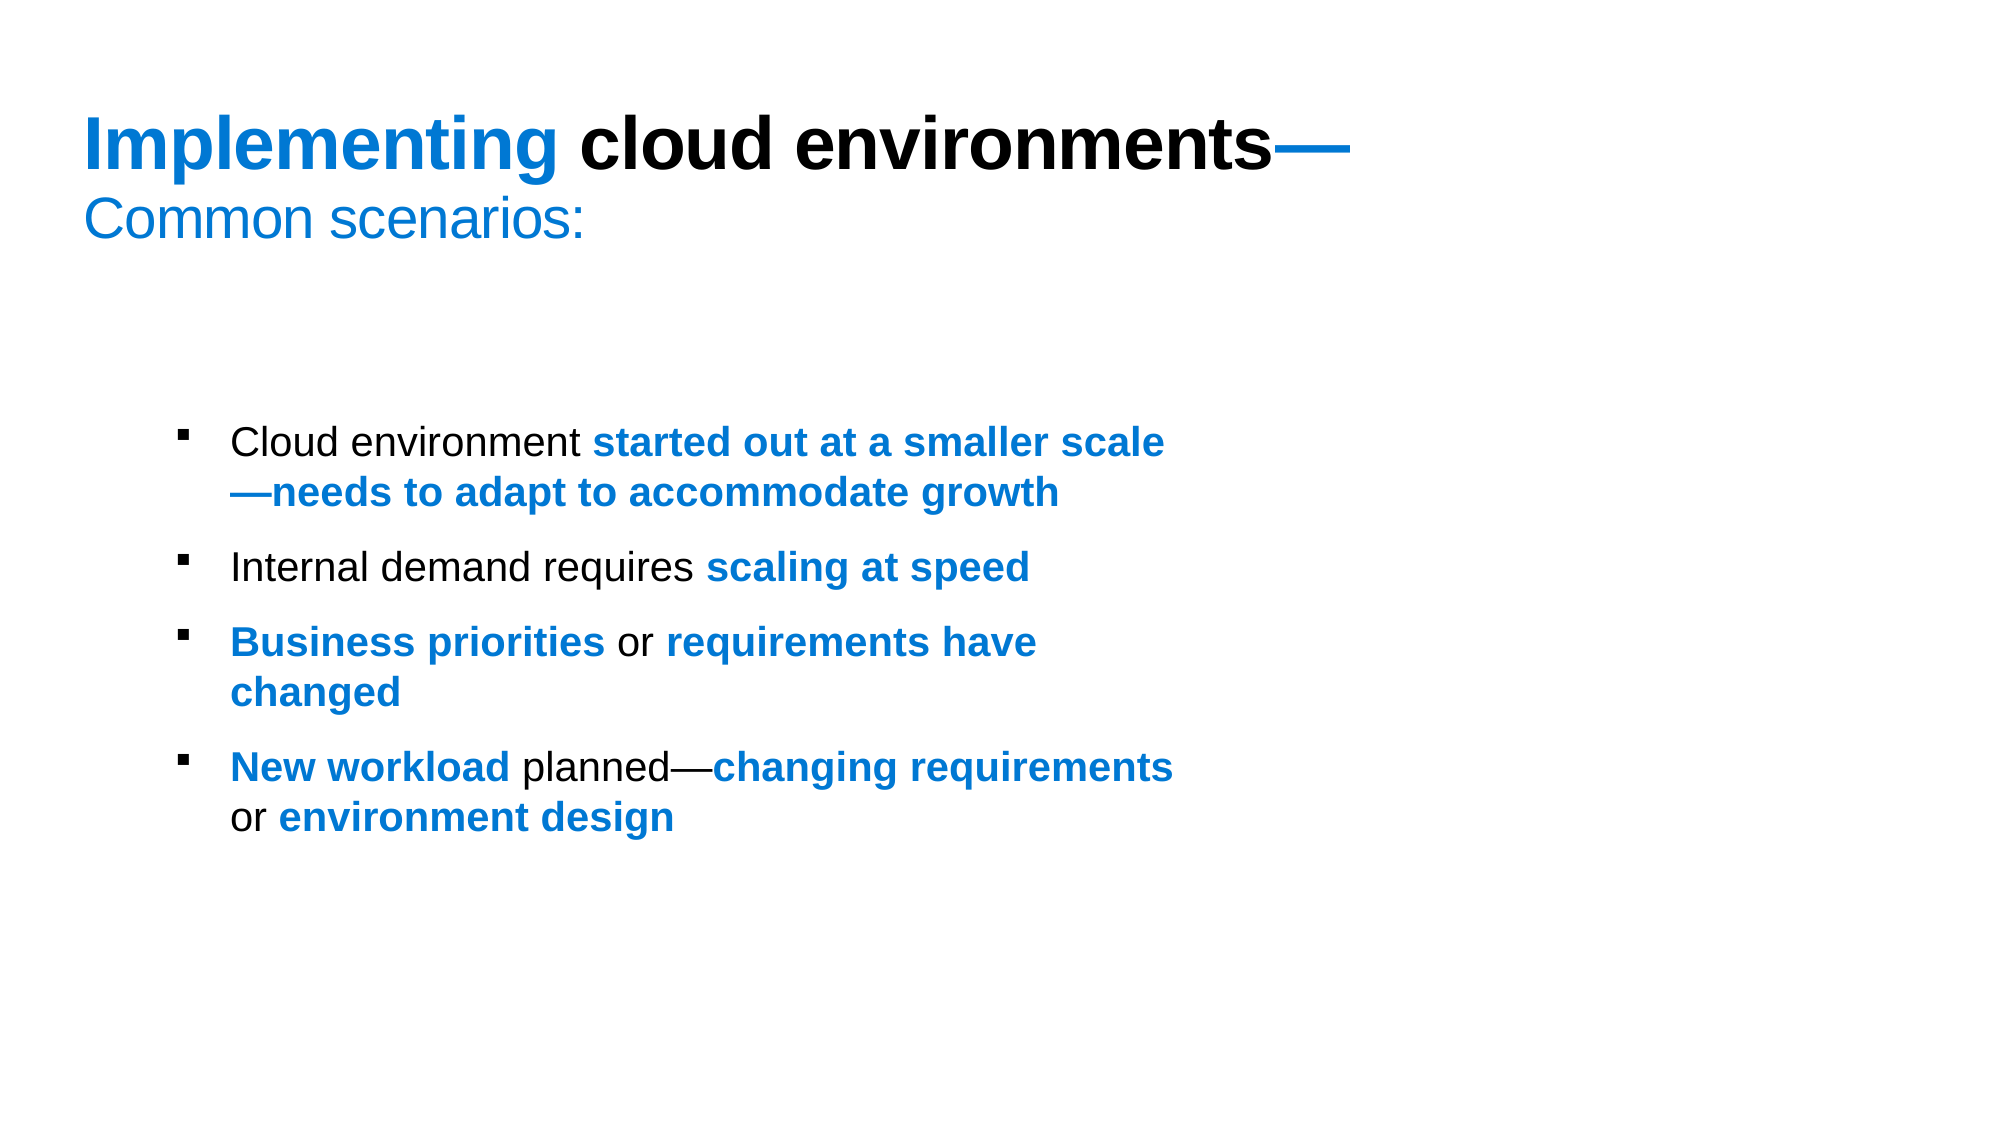

# Implementing cloud environments— Common scenarios:
Cloud environment started out at a smaller scale—needs to adapt to accommodate growth
Internal demand requires scaling at speed
Business priorities or requirements have changed
New workload planned—changing requirements or environment design